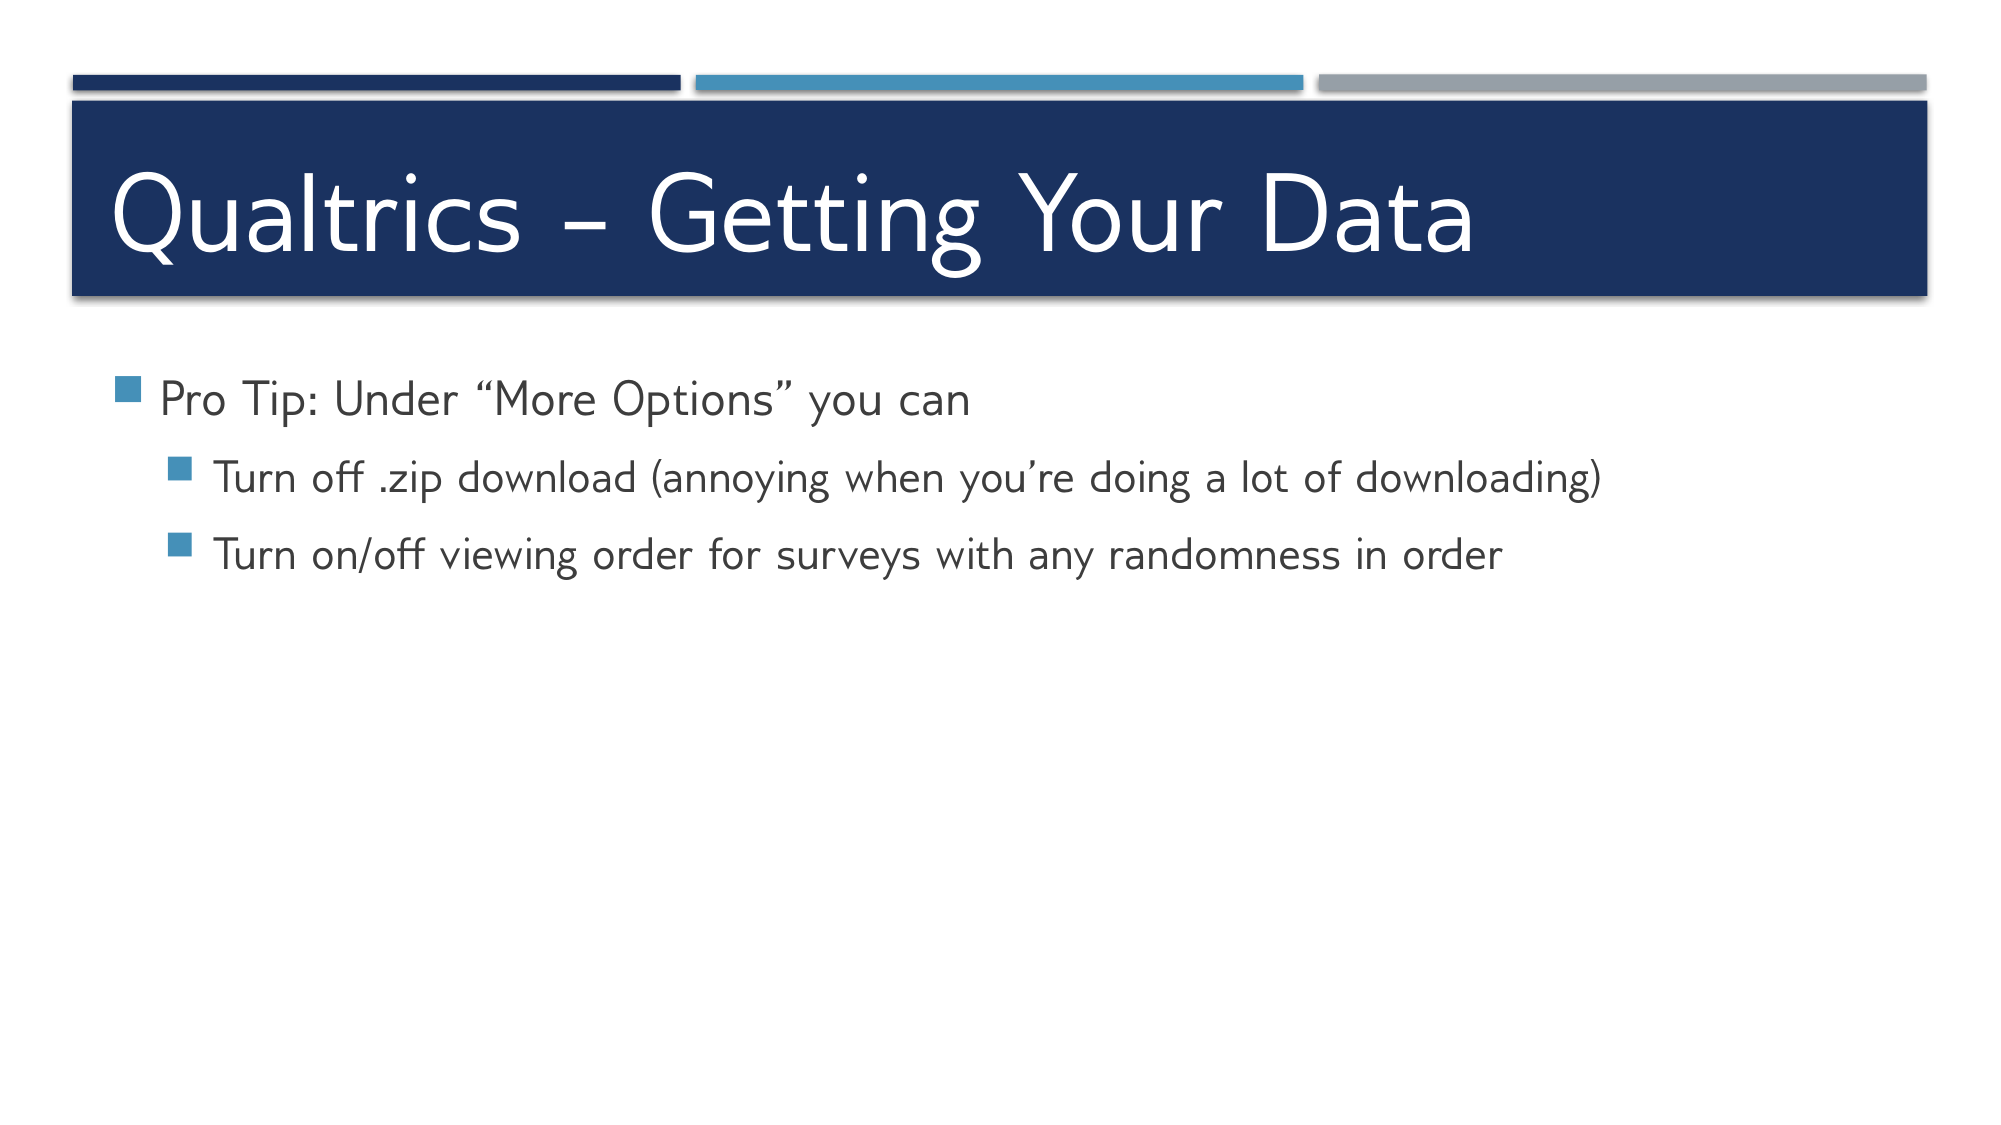

# Qualtrics – Getting Your Data
Pro Tip: Under “More Options” you can
Turn off .zip download (annoying when you’re doing a lot of downloading)
Turn on/off viewing order for surveys with any randomness in order